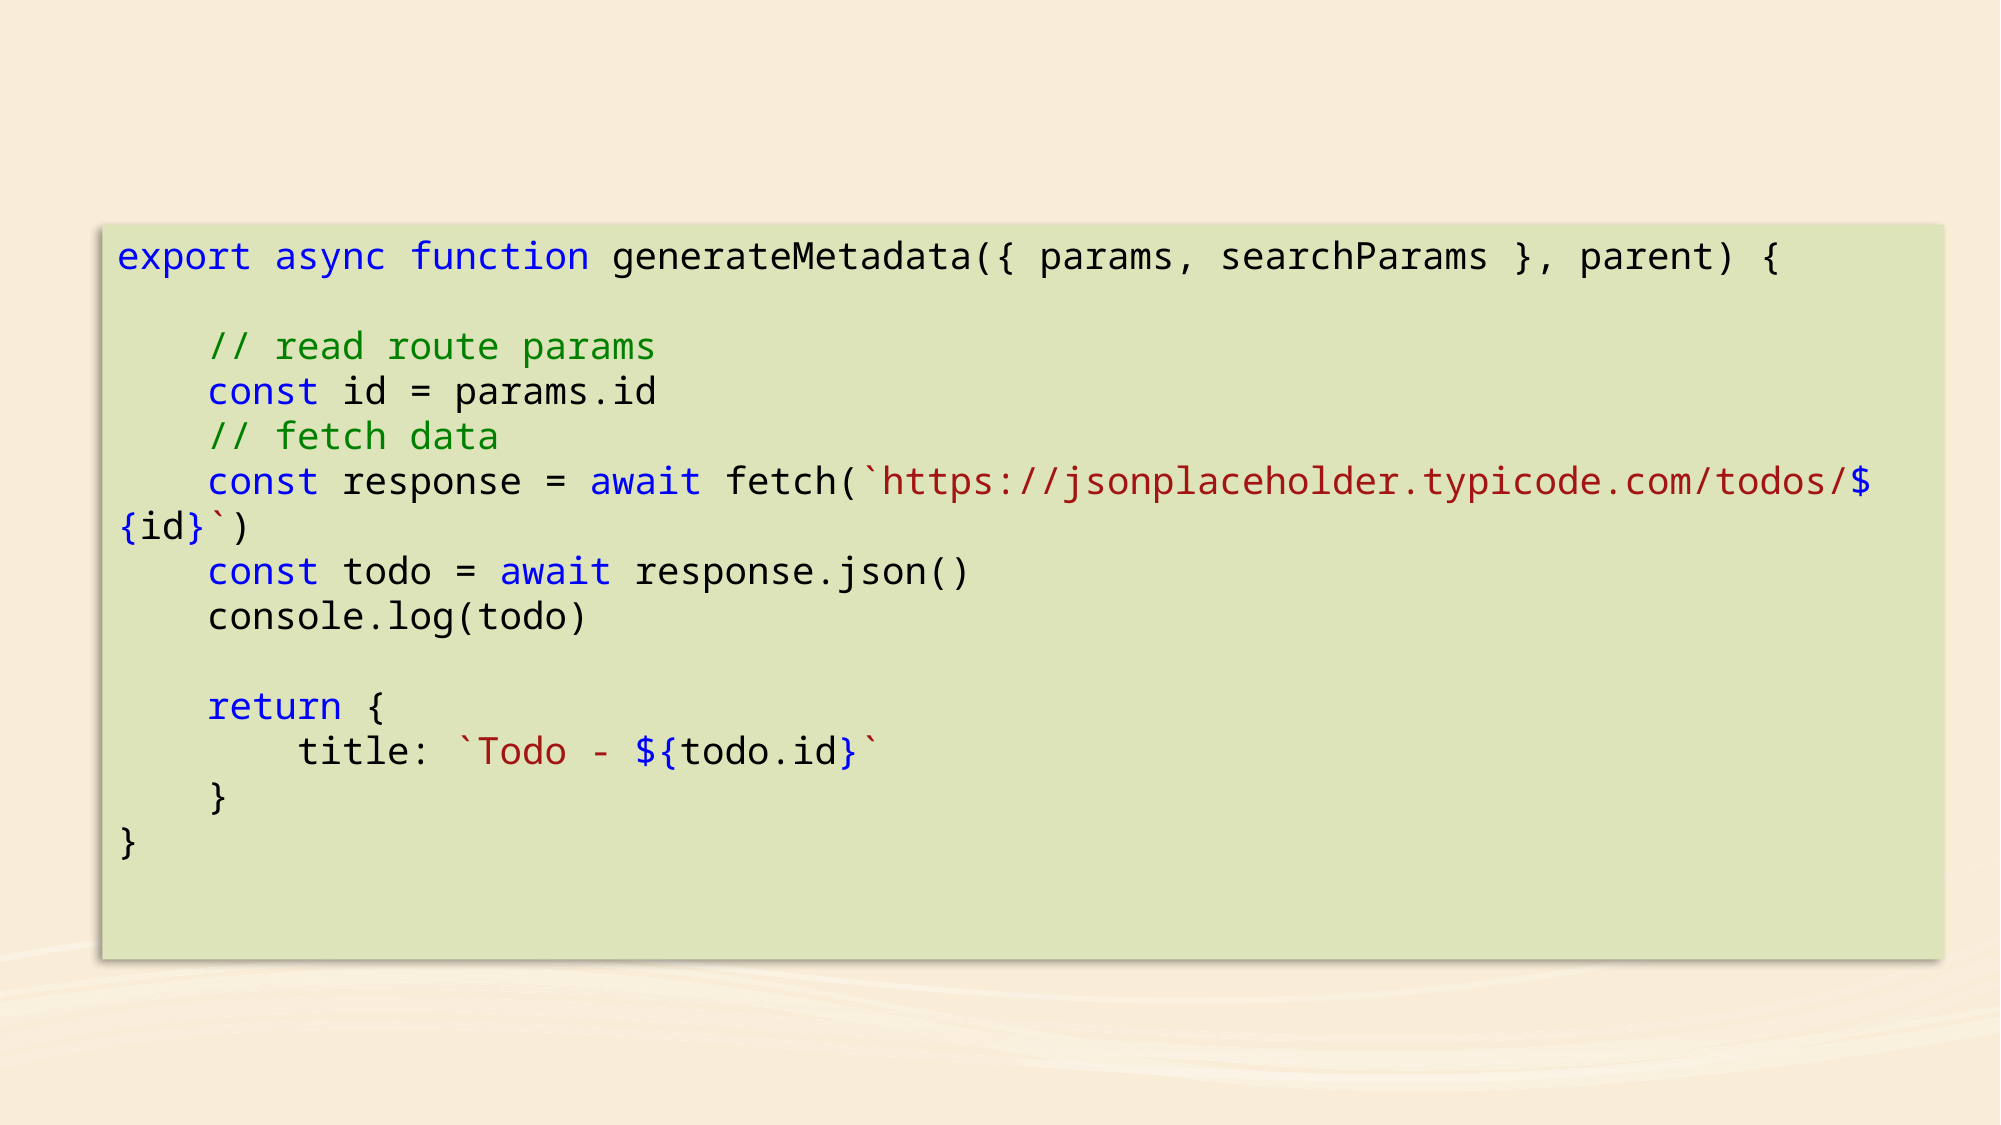

export async function generateMetadata({ params, searchParams }, parent) {
    // read route params
    const id = params.id
    // fetch data
    const response = await fetch(`https://jsonplaceholder.typicode.com/todos/${id}`)
    const todo = await response.json()
    console.log(todo)
    return {
        title: `Todo - ${todo.id}`
    }
}